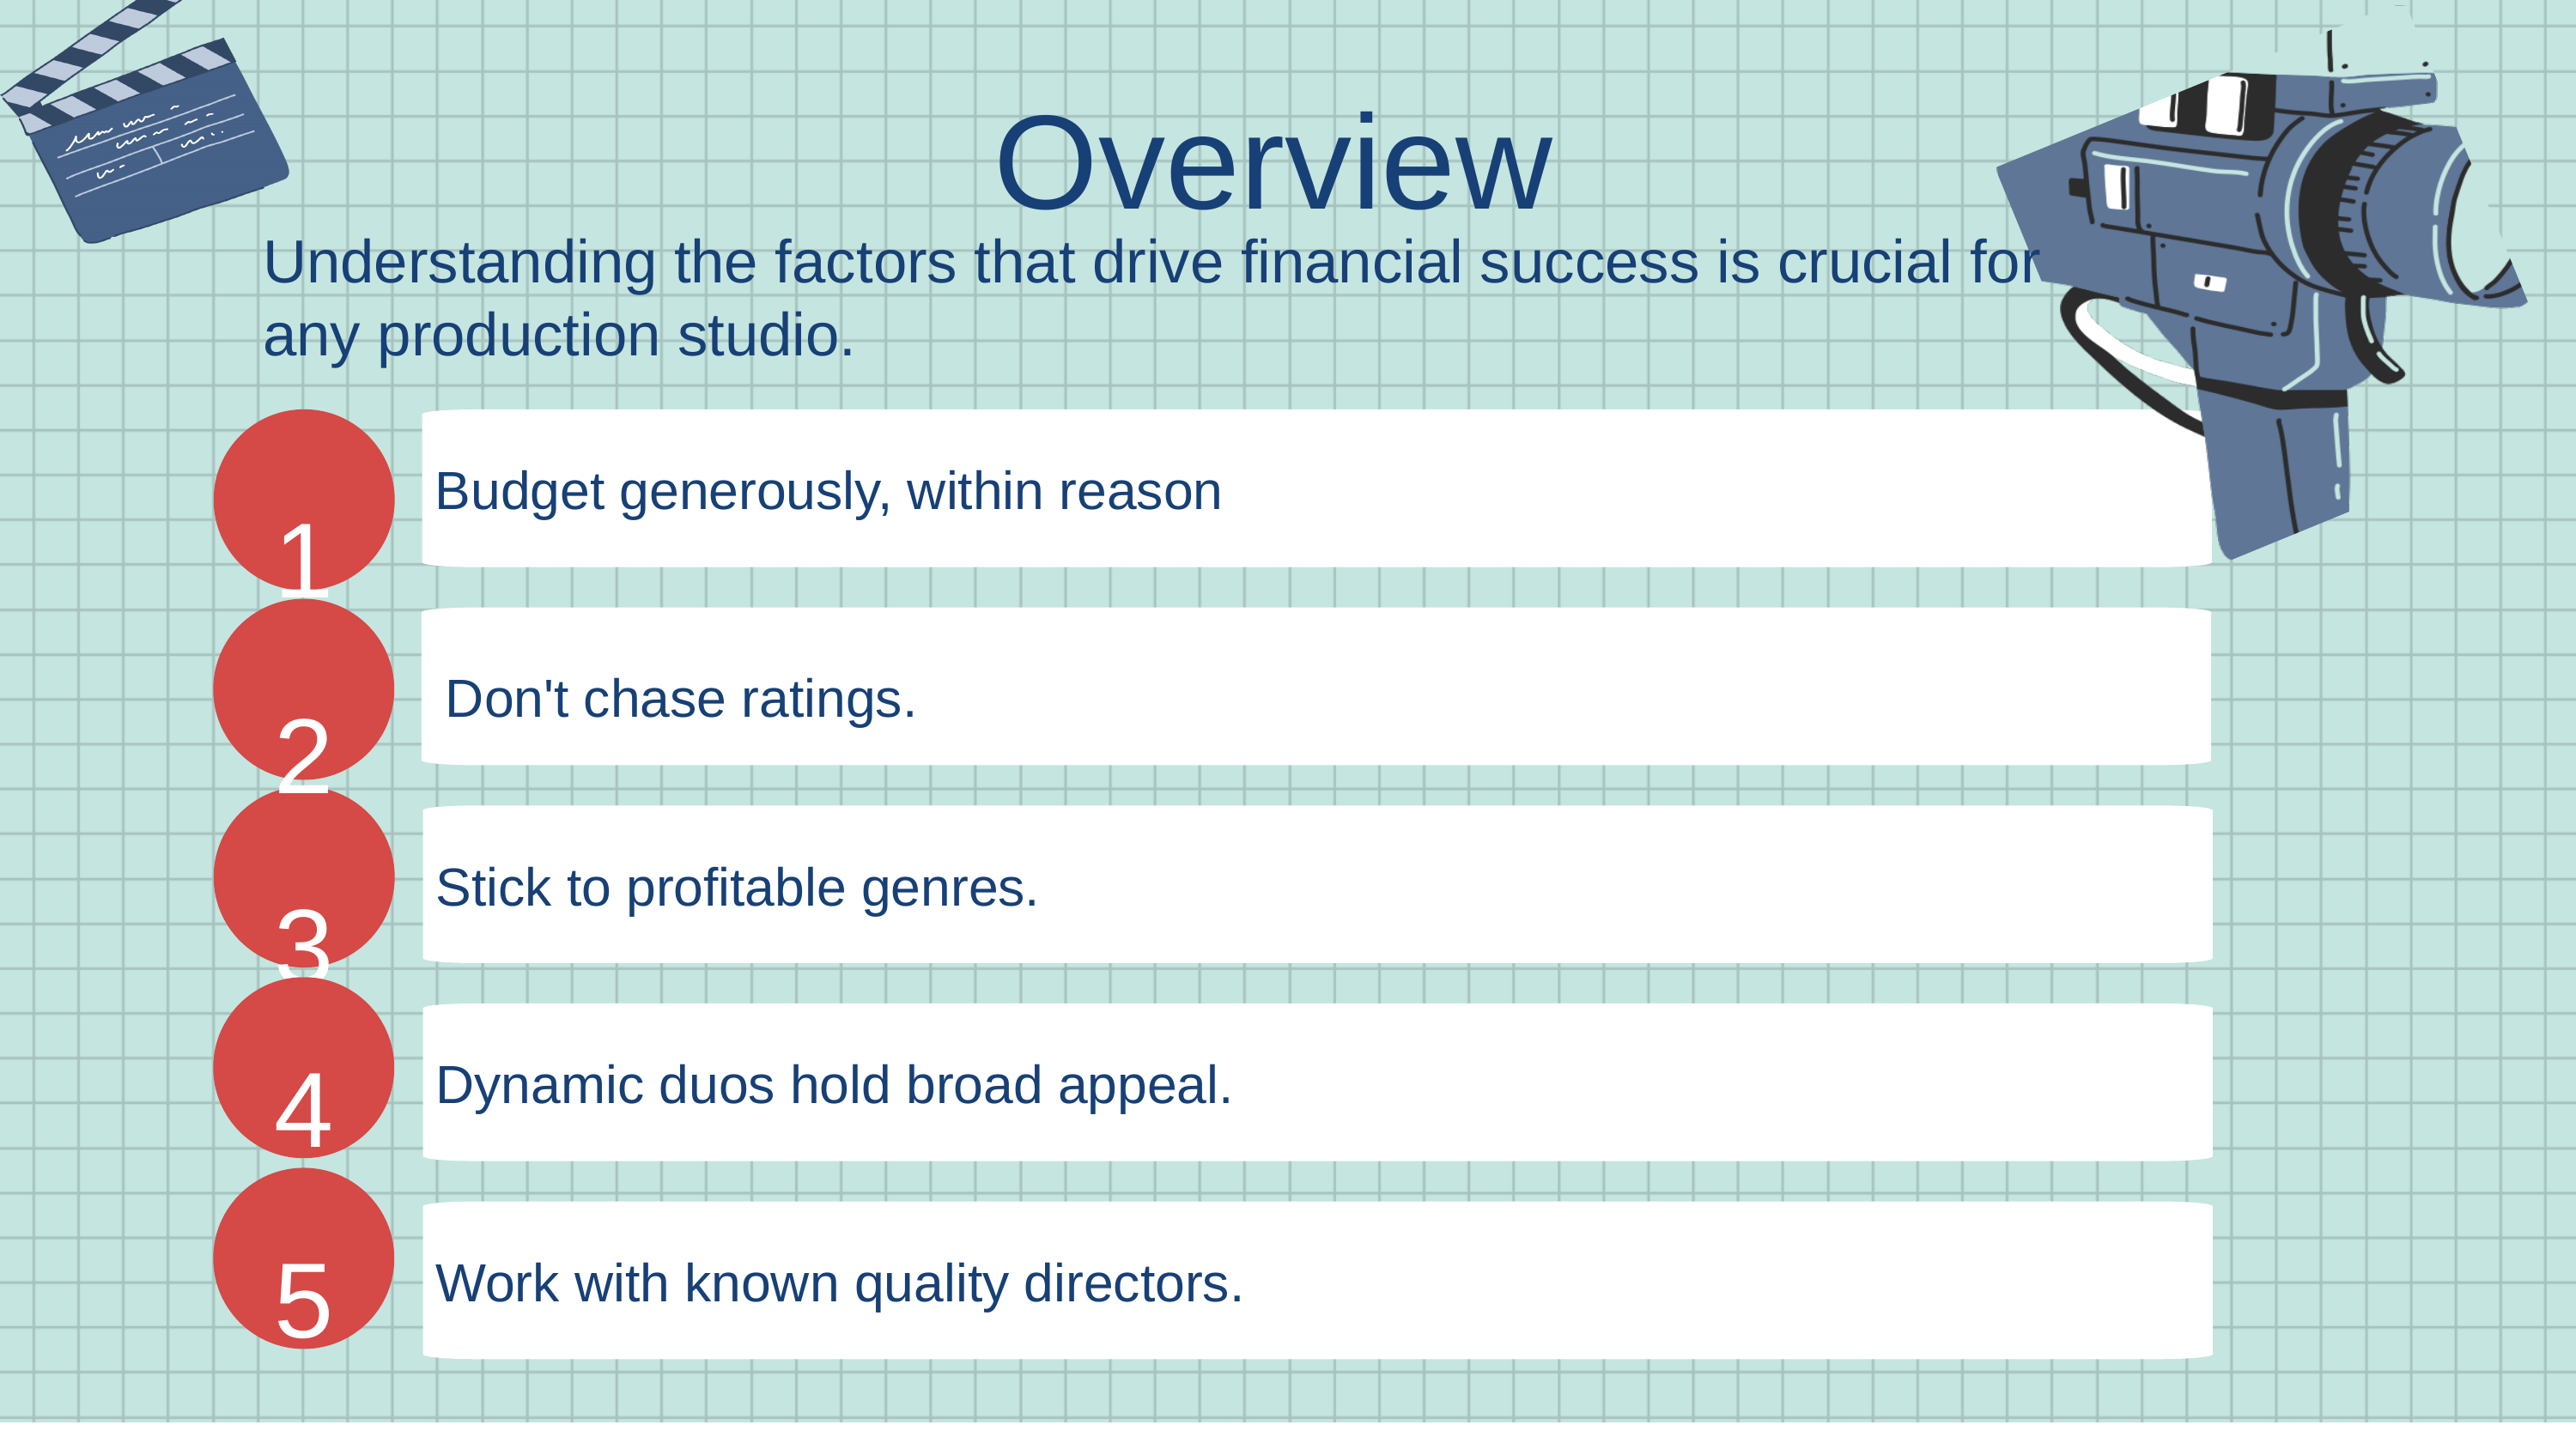

Overview

Understanding the factors that drive financial success is crucial for any production studio.

Budget generously, within reason
1

2
Don't chase ratings.

3

Stick to profitable genres.
4
Dynamic duos hold broad appeal.
5
Work with known quality directors.